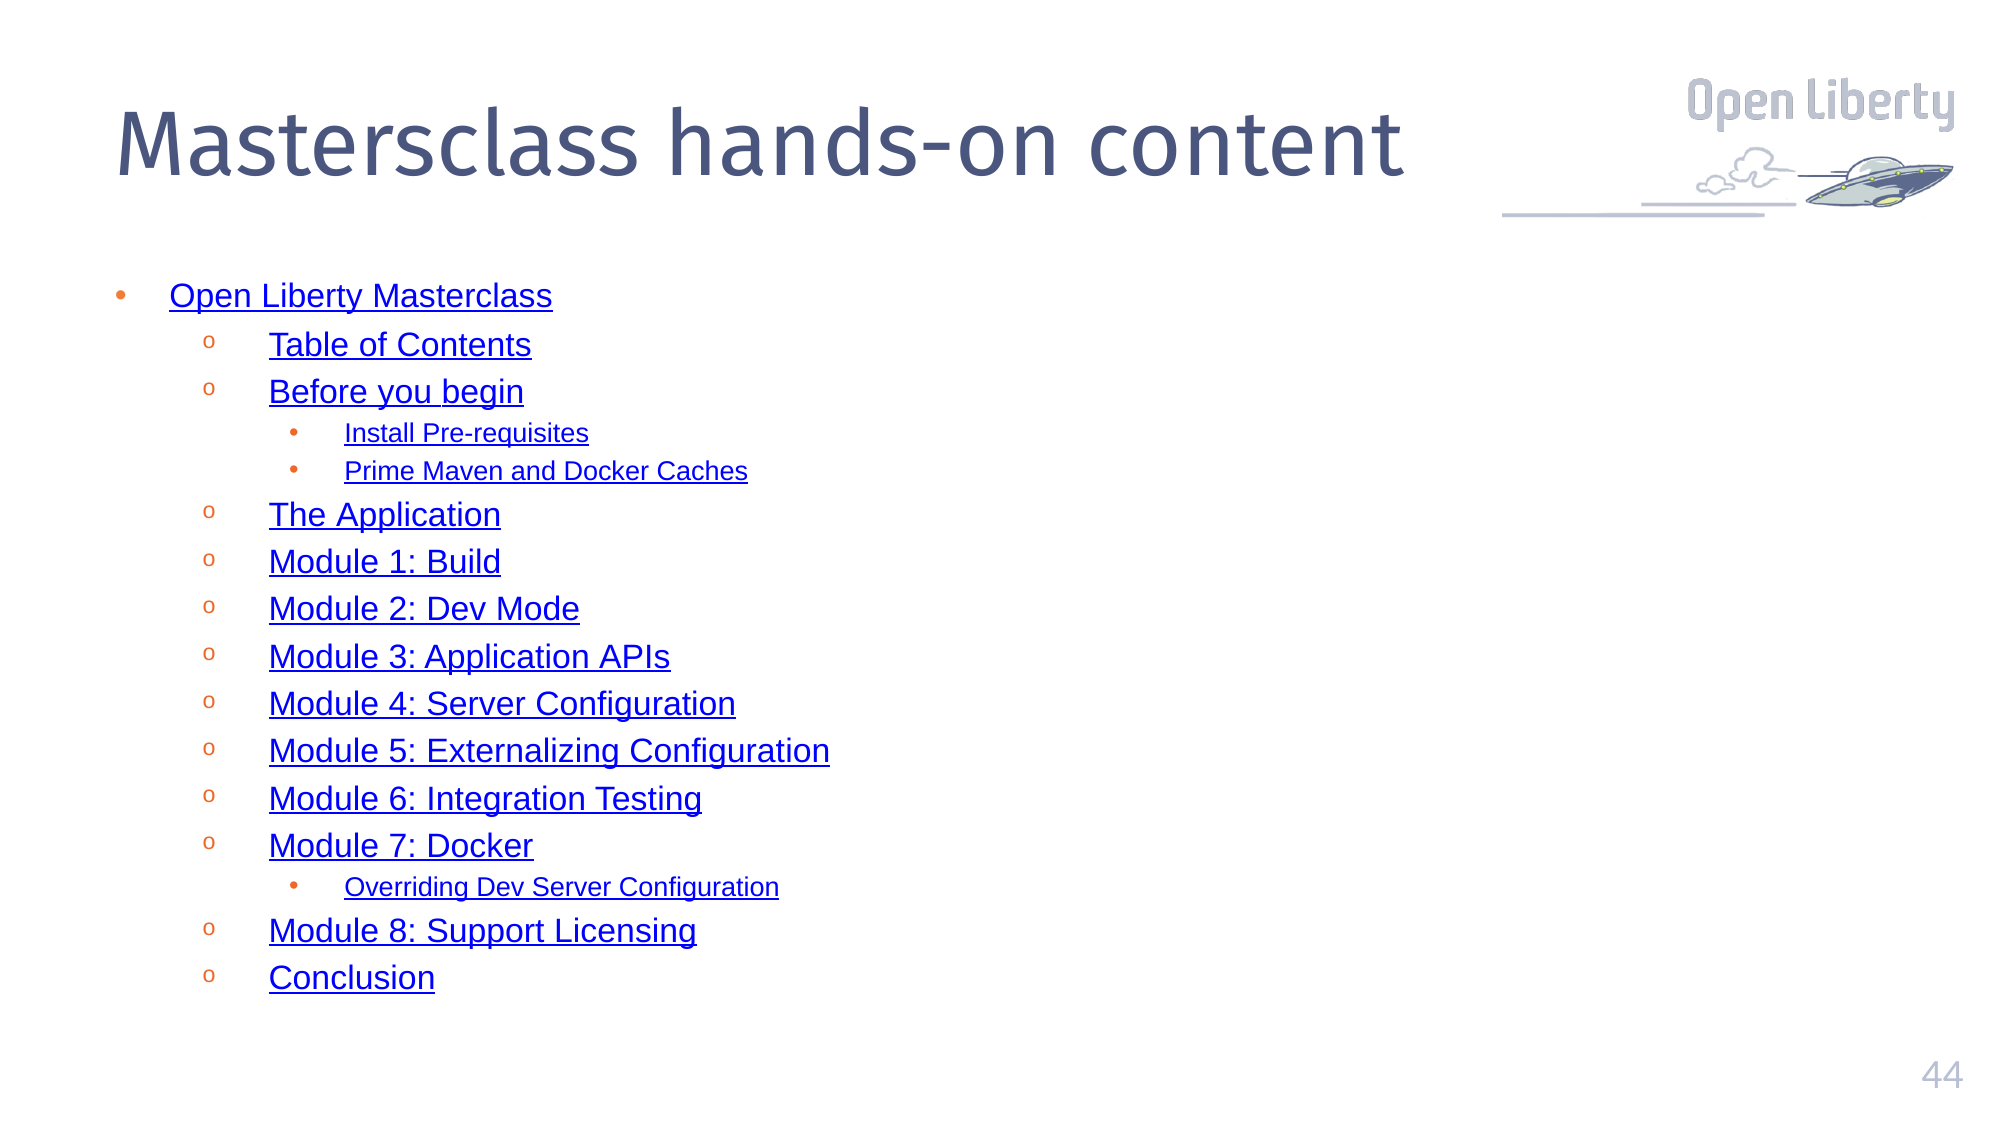

# Mastersclass hands-on content
Open Liberty Masterclass
Table of Contents
Before you begin
Install Pre-requisites
Prime Maven and Docker Caches
The Application
Module 1: Build
Module 2: Dev Mode
Module 3: Application APIs
Module 4: Server Configuration
Module 5: Externalizing Configuration
Module 6: Integration Testing
Module 7: Docker
Overriding Dev Server Configuration
Module 8: Support Licensing
Conclusion